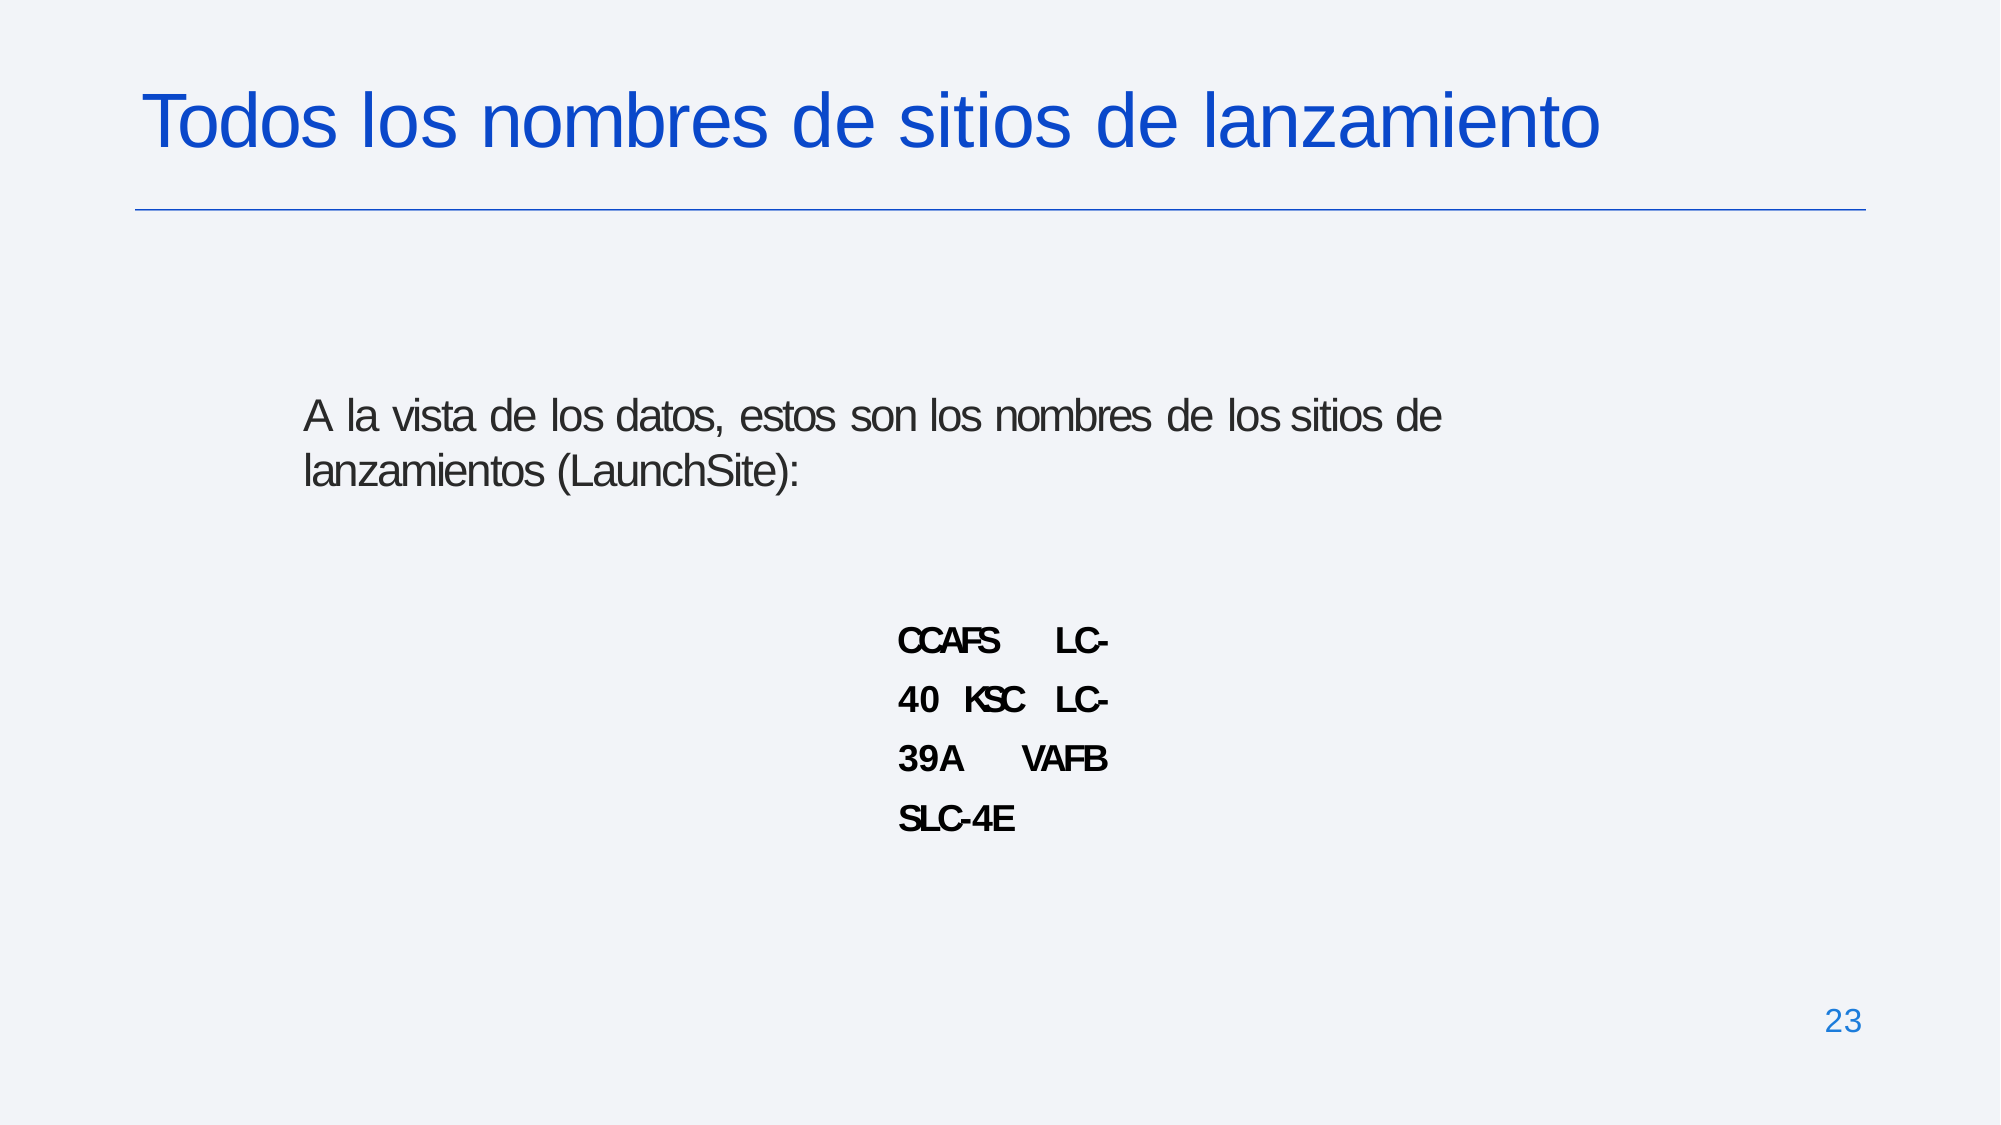

# Todos los nombres de sitios de lanzamiento
A la vista de los datos, estos son los nombres de los sitios de lanzamientos (LaunchSite):

CCAFS LC-40 KSC LC-39A VAFB SLC-4E
23